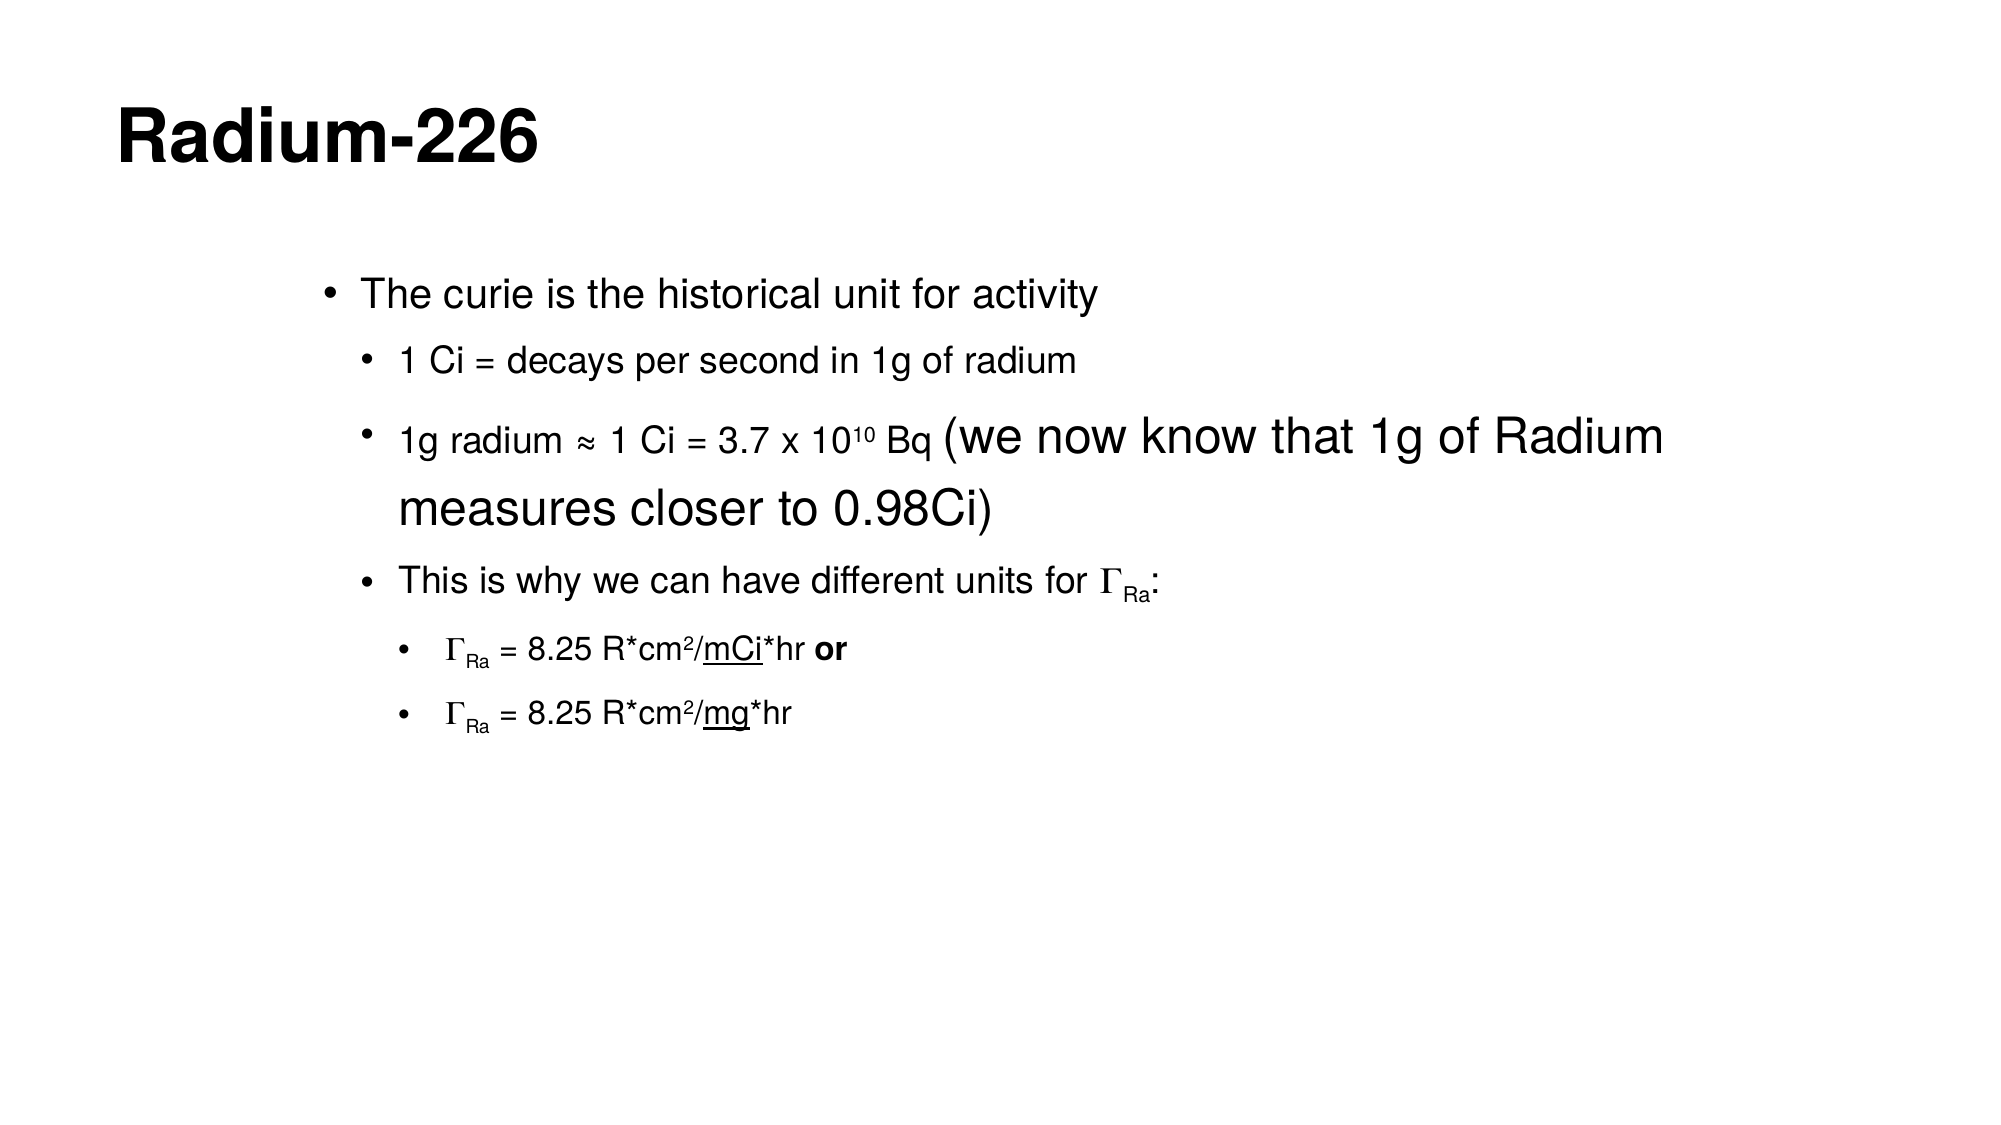

# Radium-226
The curie is the historical unit for activity
1 Ci = decays per second in 1g of radium
1g radium ≈ 1 Ci = 3.7 x 1010 Bq (we now know that 1g of Radium measures closer to 0.98Ci)
This is why we can have different units for ΓRa:
 ΓRa = 8.25 R*cm2/mCi*hr or
 ΓRa = 8.25 R*cm2/mg*hr